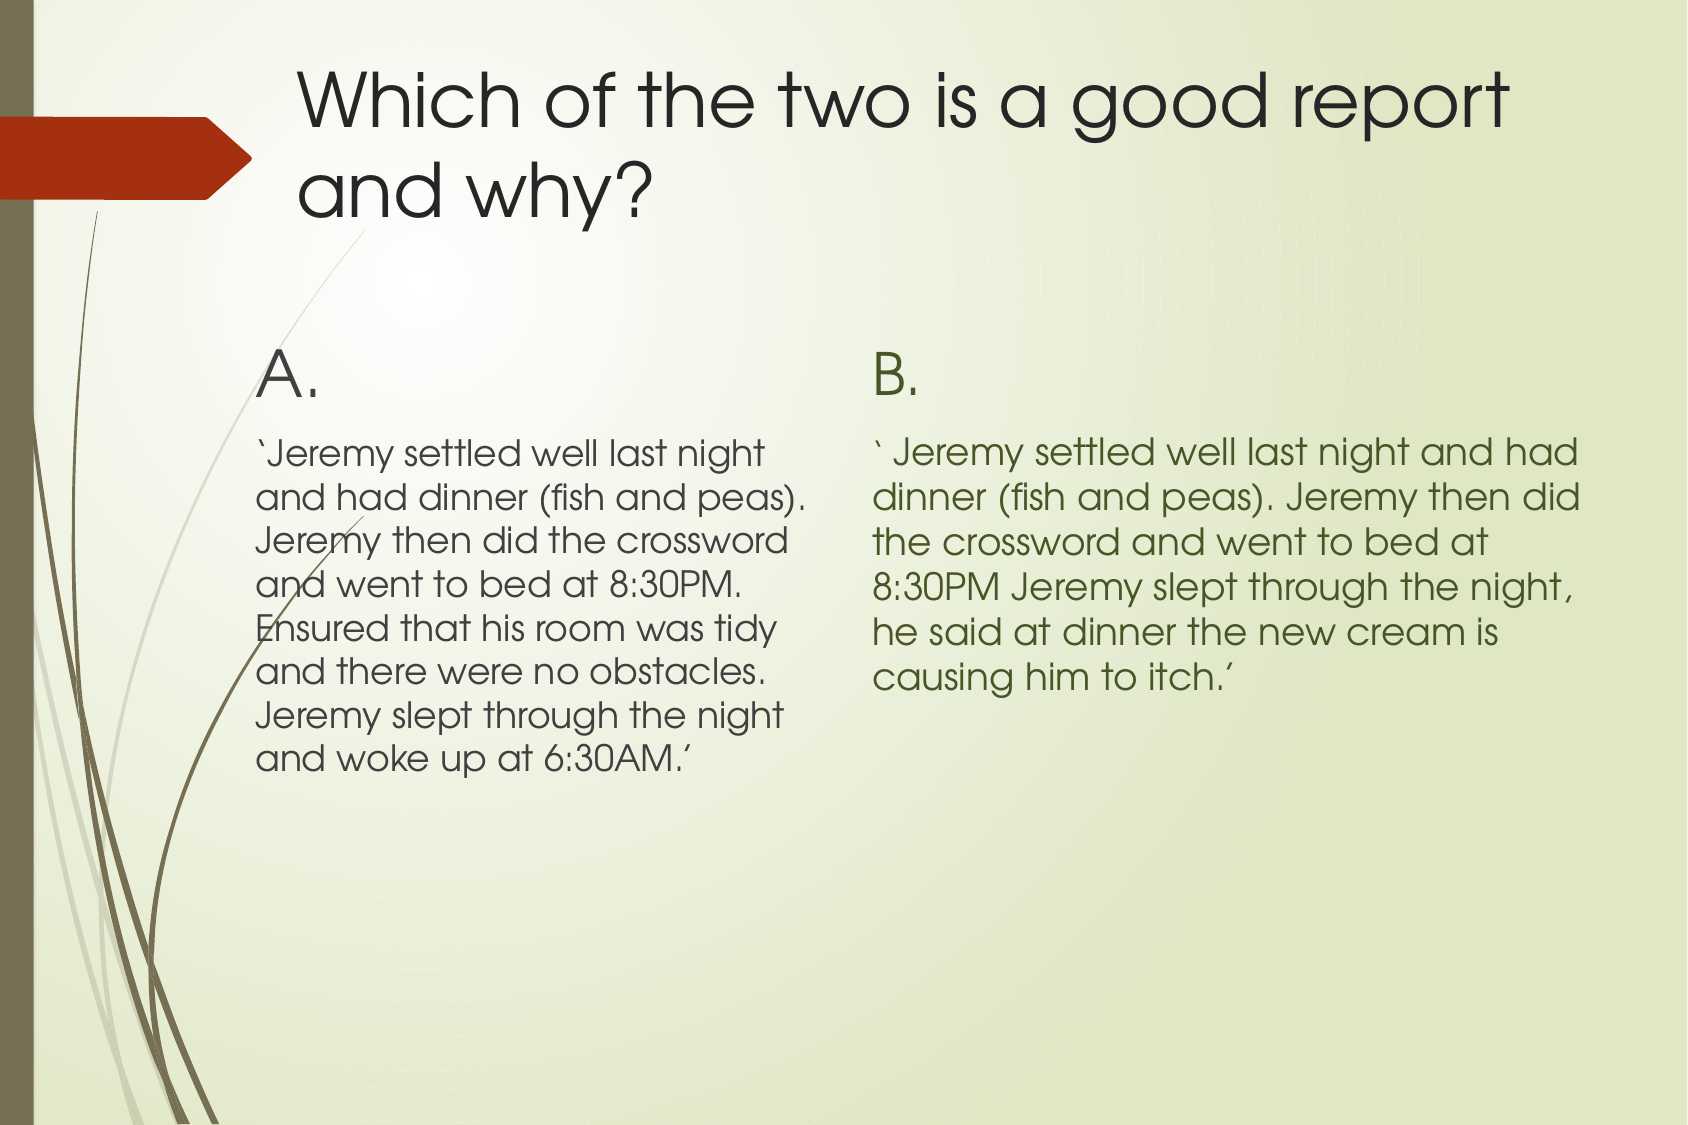

# Which of the two is a good report and why?
A.
‘Jeremy settled well last night and had dinner (fish and peas). Jeremy then did the crossword and went to bed at 8:30PM. Ensured that his room was tidy and there were no obstacles. Jeremy slept through the night and woke up at 6:30AM.’

B.
‘ Jeremy settled well last night and had dinner (fish and peas). Jeremy then did the crossword and went to bed at 8:30PM Jeremy slept through the night, he said at dinner the new cream is causing him to itch.’